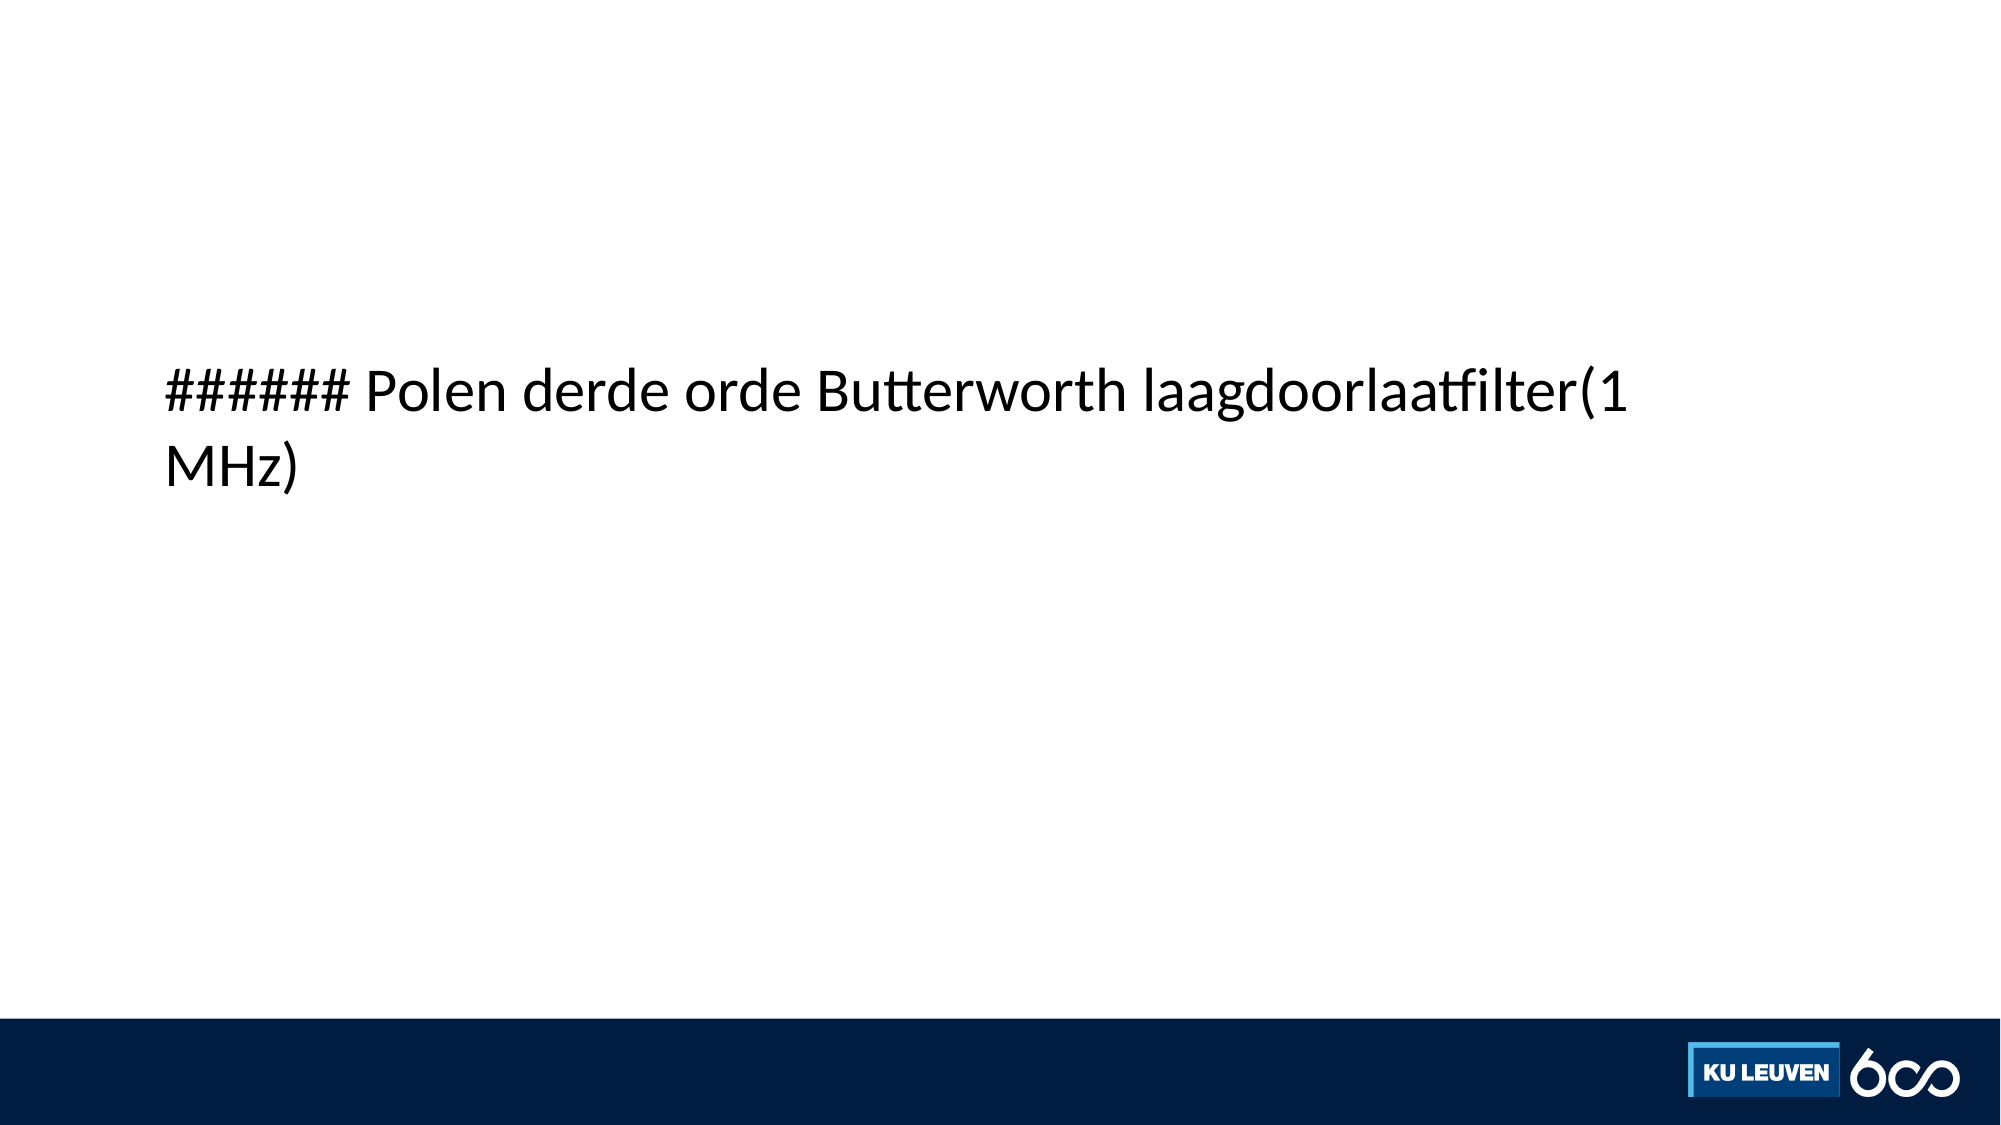

#
###### Polen derde orde Butterworth laagdoorlaatfilter(1 MHz)